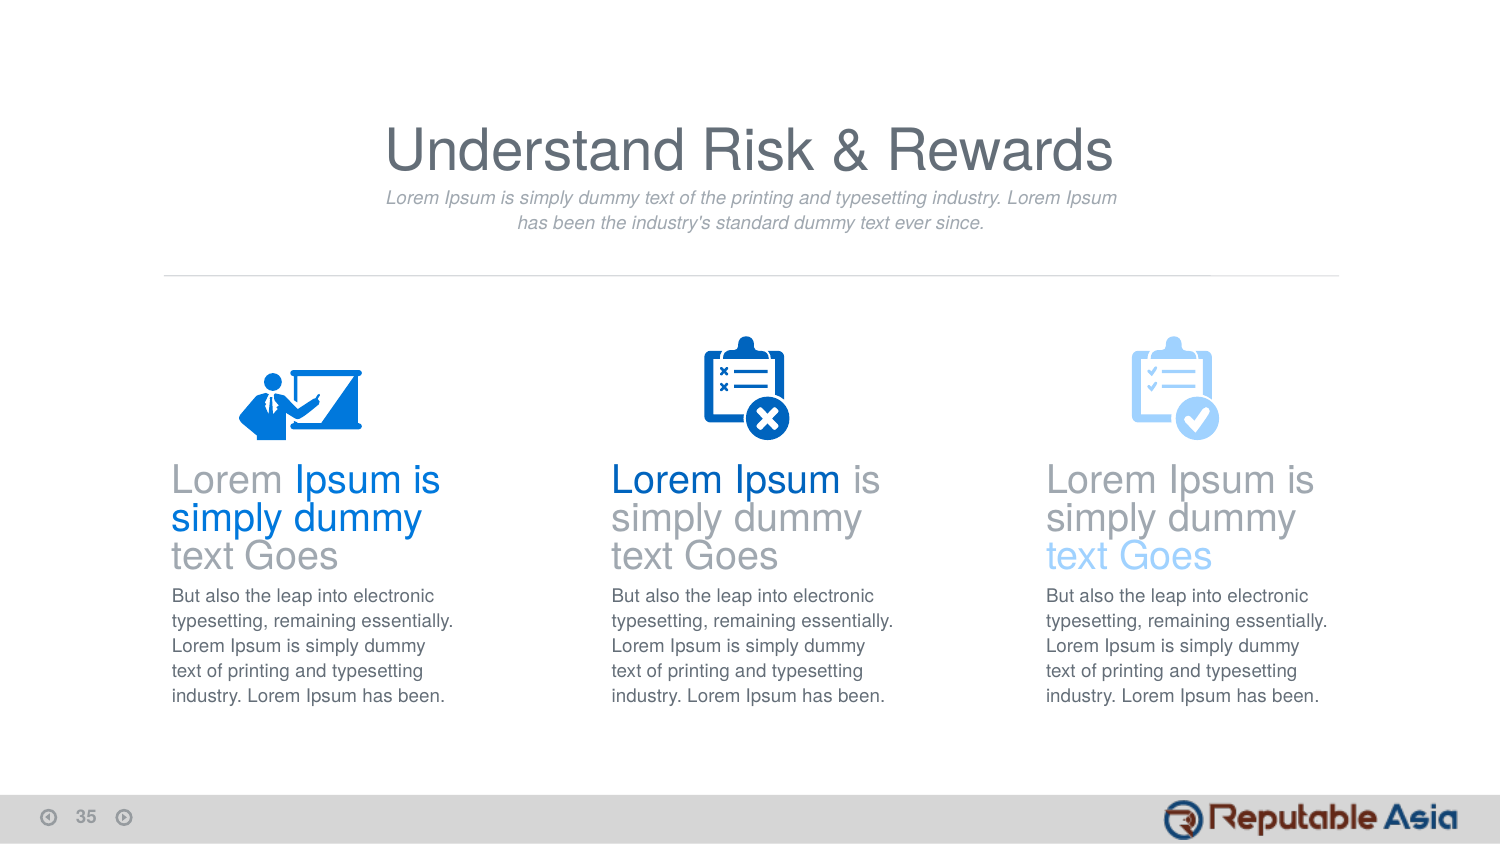

Understand Risk & Rewards
Lorem Ipsum is simply dummy text of the printing and typesetting industry. Lorem Ipsum has been the industry's standard dummy text ever since.

Lorem Ipsum is simply dummy text Goes
But also the leap into electronic typesetting, remaining essentially. Lorem Ipsum is simply dummy text of printing and typesetting industry. Lorem Ipsum has been.
Lorem Ipsum is simply dummy text Goes
But also the leap into electronic typesetting, remaining essentially. Lorem Ipsum is simply dummy text of printing and typesetting industry. Lorem Ipsum has been.
Lorem Ipsum is simply dummy text Goes
But also the leap into electronic typesetting, remaining essentially. Lorem Ipsum is simply dummy text of printing and typesetting industry. Lorem Ipsum has been.
35